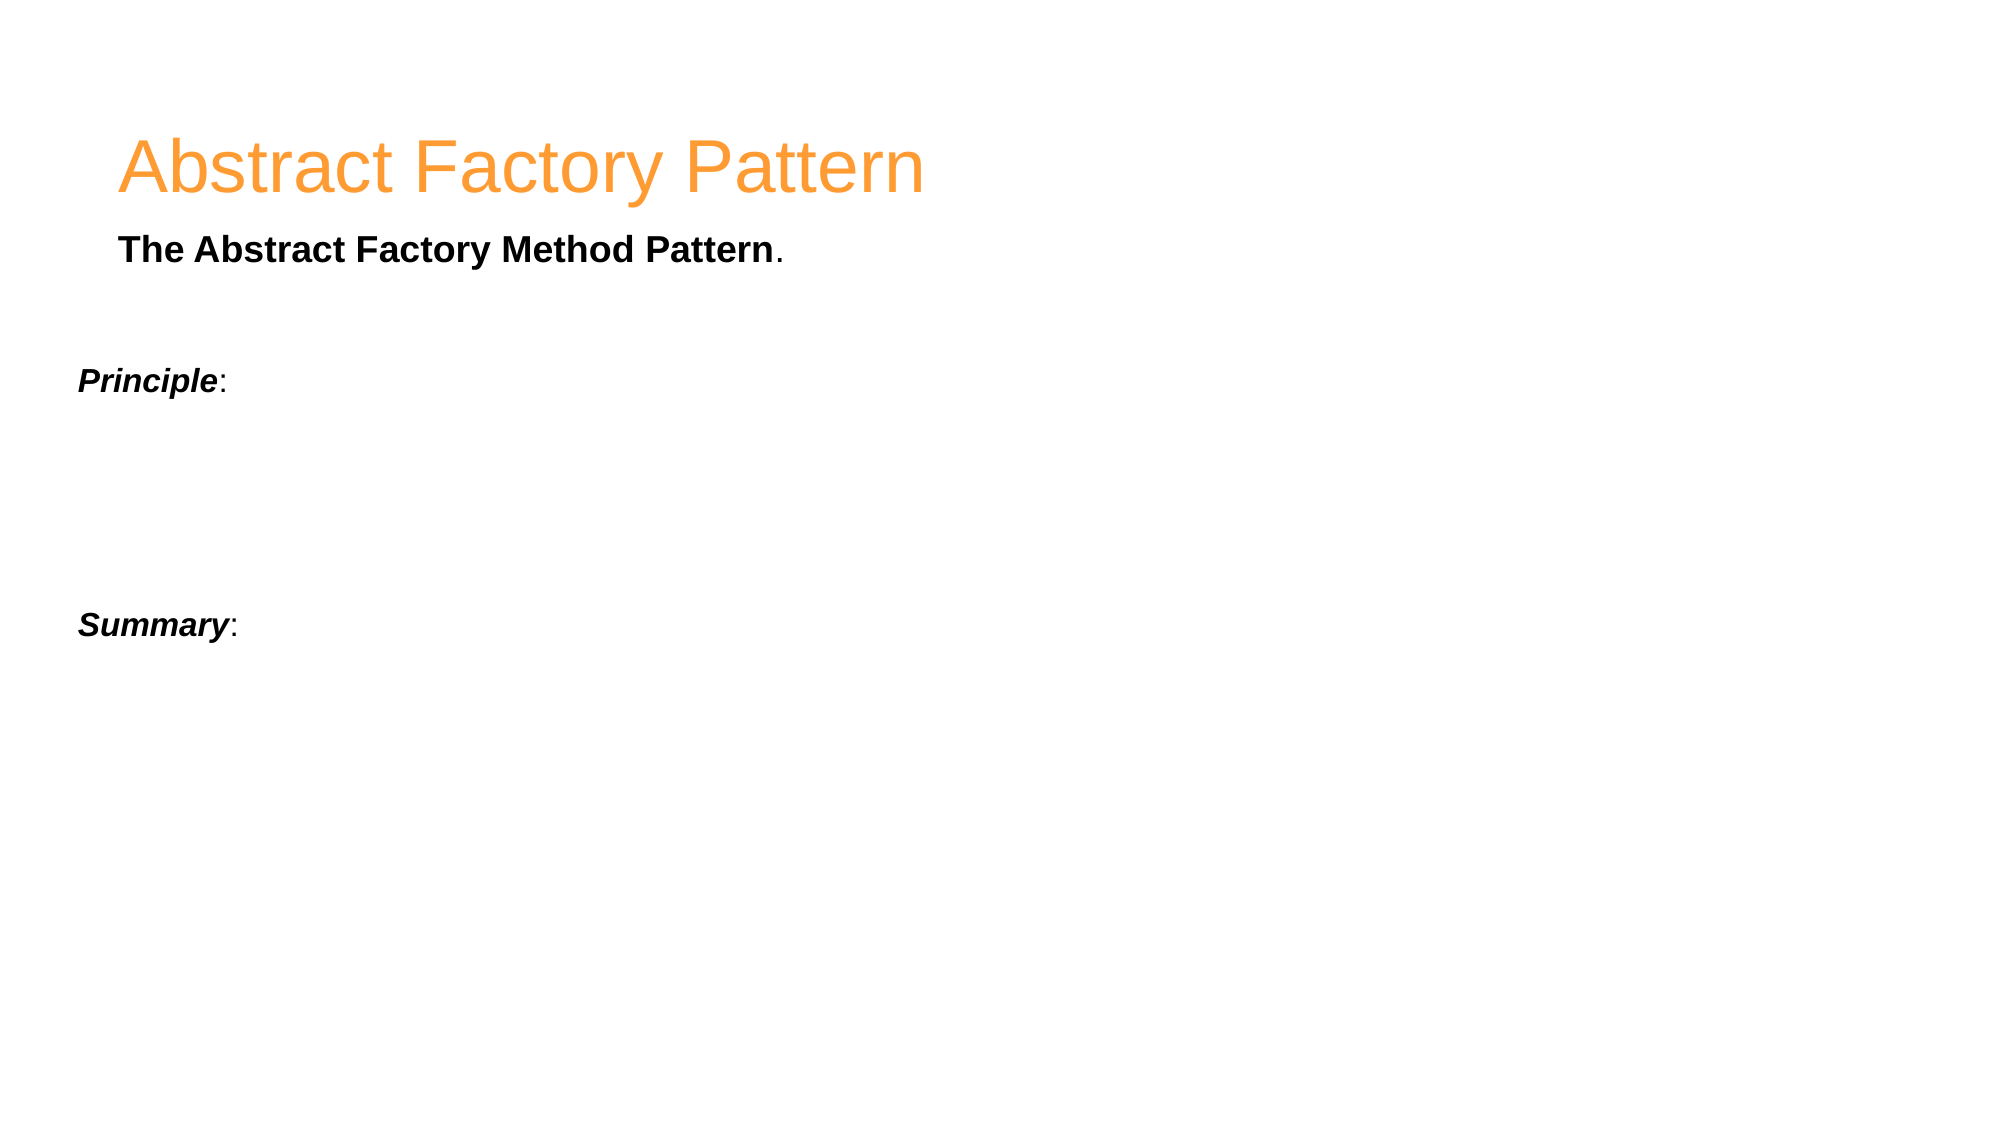

# Abstract Factory Pattern
The Abstract Factory Method Pattern.
Principle:

Summary: